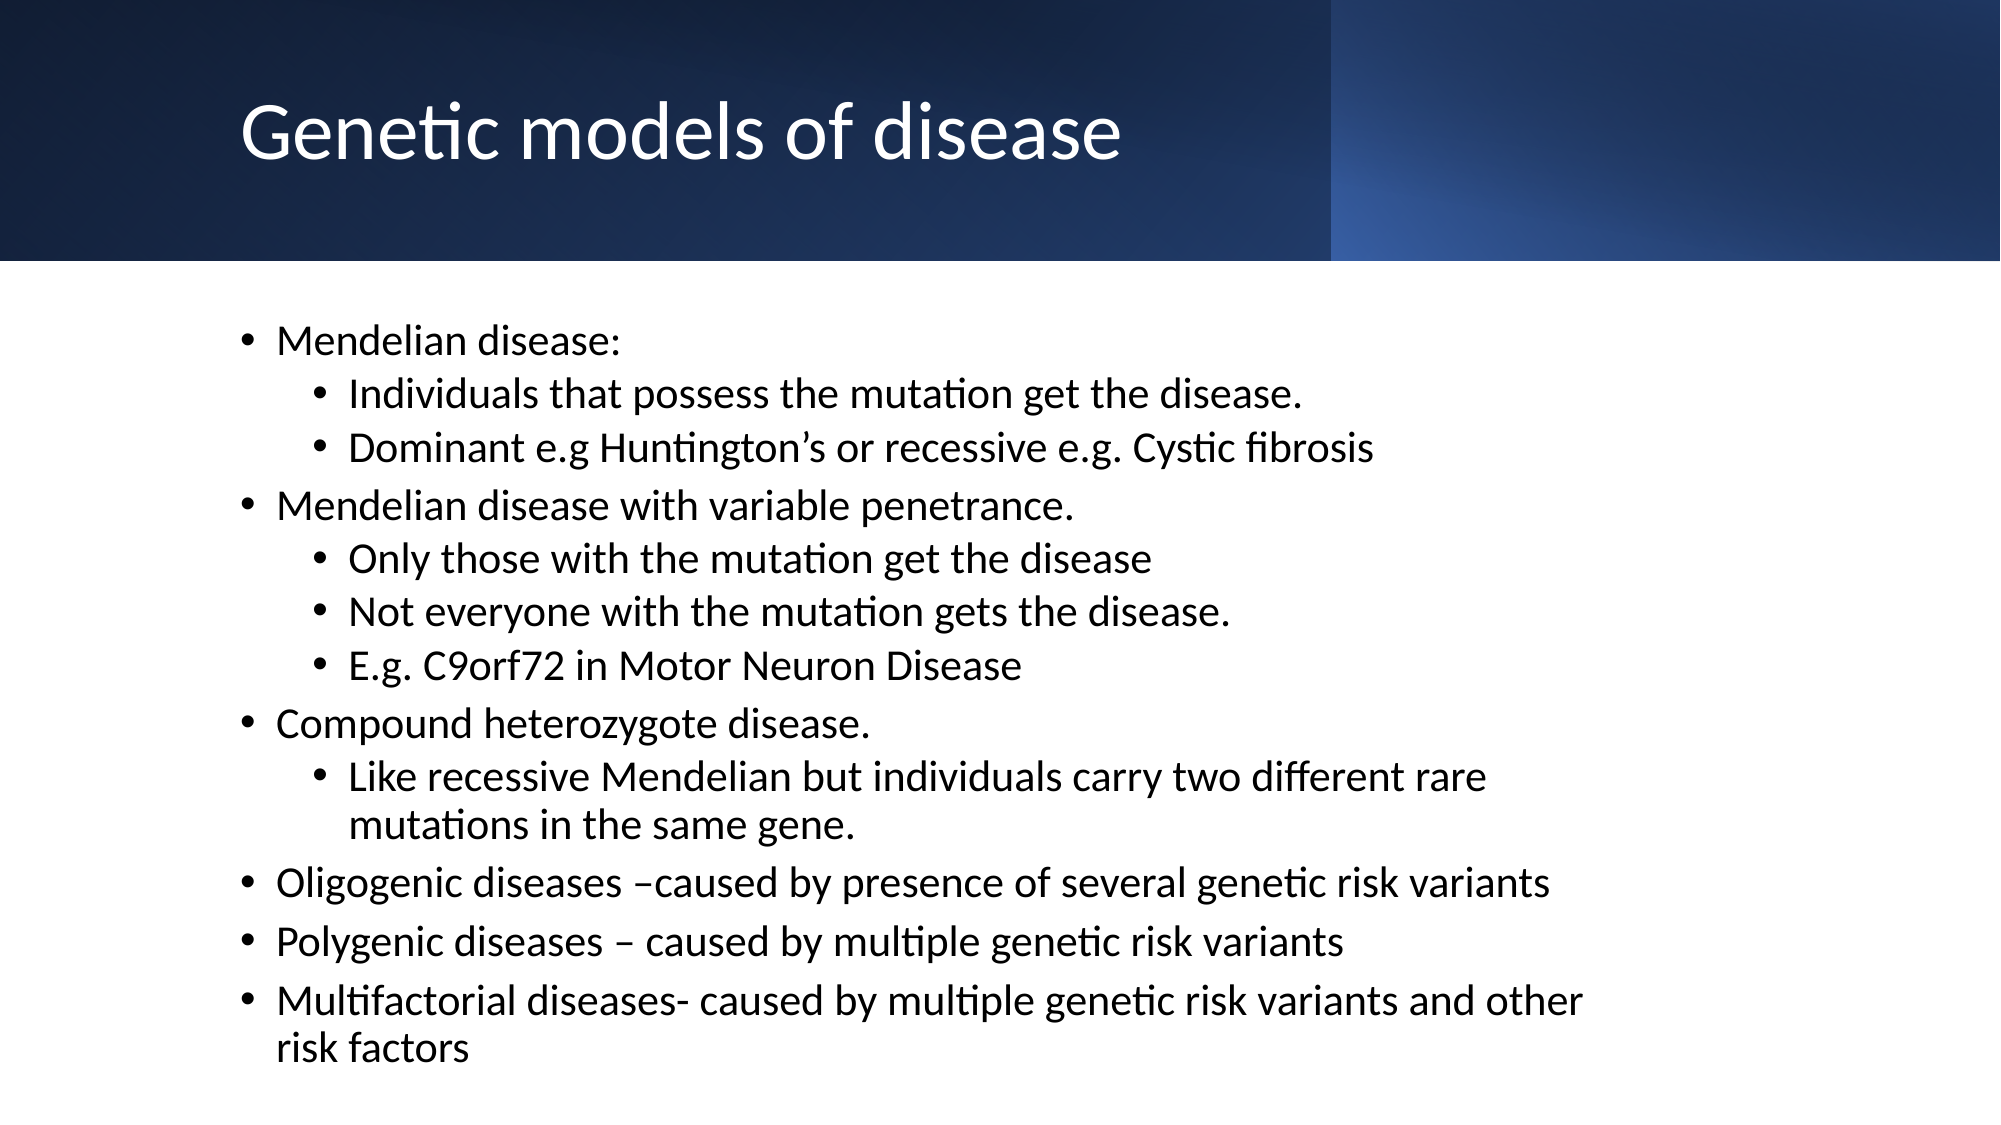

# Genetic models of disease
Mendelian disease:
Individuals that possess the mutation get the disease.
Dominant e.g Huntington’s or recessive e.g. Cystic fibrosis
Mendelian disease with variable penetrance.
Only those with the mutation get the disease
Not everyone with the mutation gets the disease.
E.g. C9orf72 in Motor Neuron Disease
Compound heterozygote disease.
Like recessive Mendelian but individuals carry two different rare
mutations in the same gene.
Oligogenic diseases –caused by presence of several genetic risk variants
Polygenic diseases – caused by multiple genetic risk variants
Multifactorial diseases- caused by multiple genetic risk variants and other
risk factors